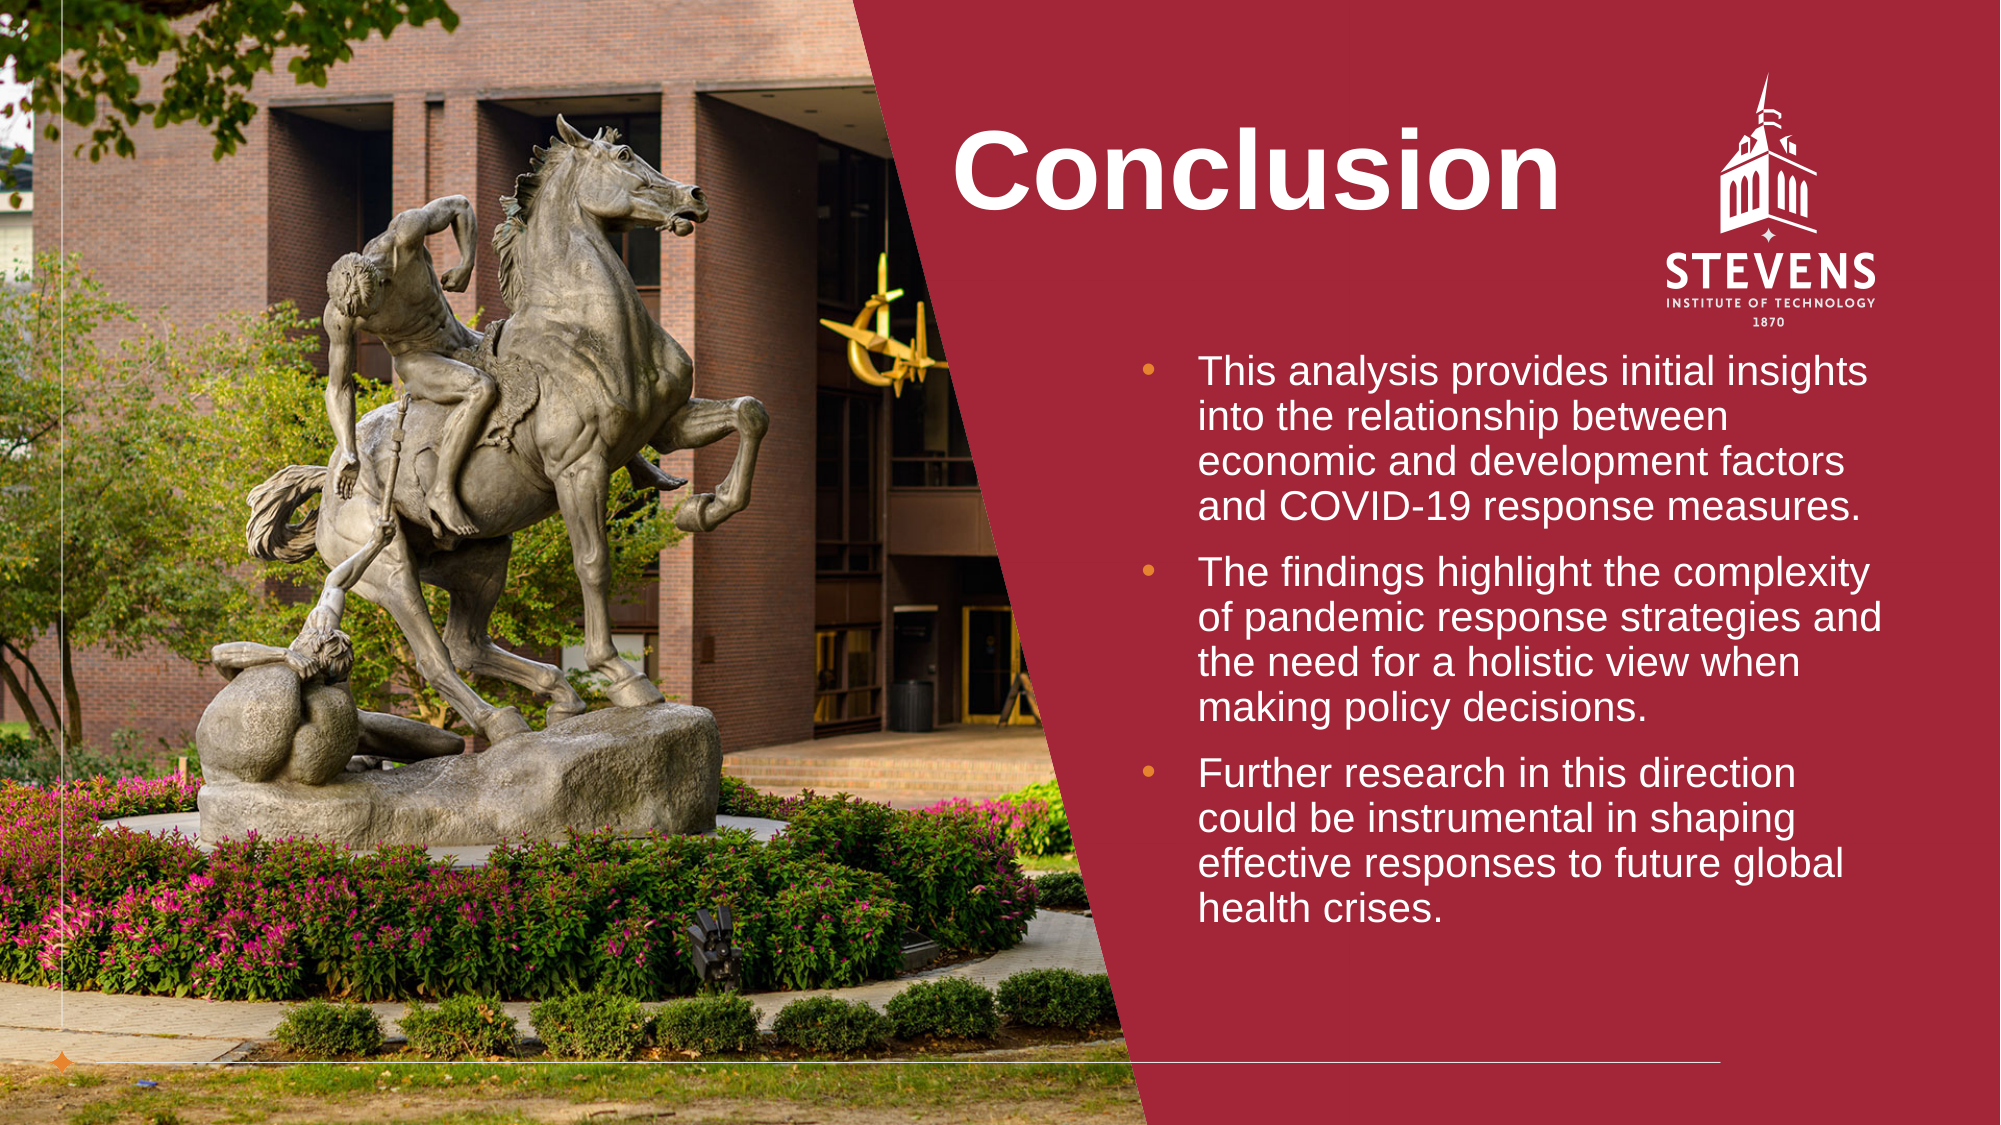

# Conclusion
This analysis provides initial insights into the relationship between economic and development factors and COVID-19 response measures.
The findings highlight the complexity of pandemic response strategies and the need for a holistic view when making policy decisions.
Further research in this direction could be instrumental in shaping effective responses to future global health crises.